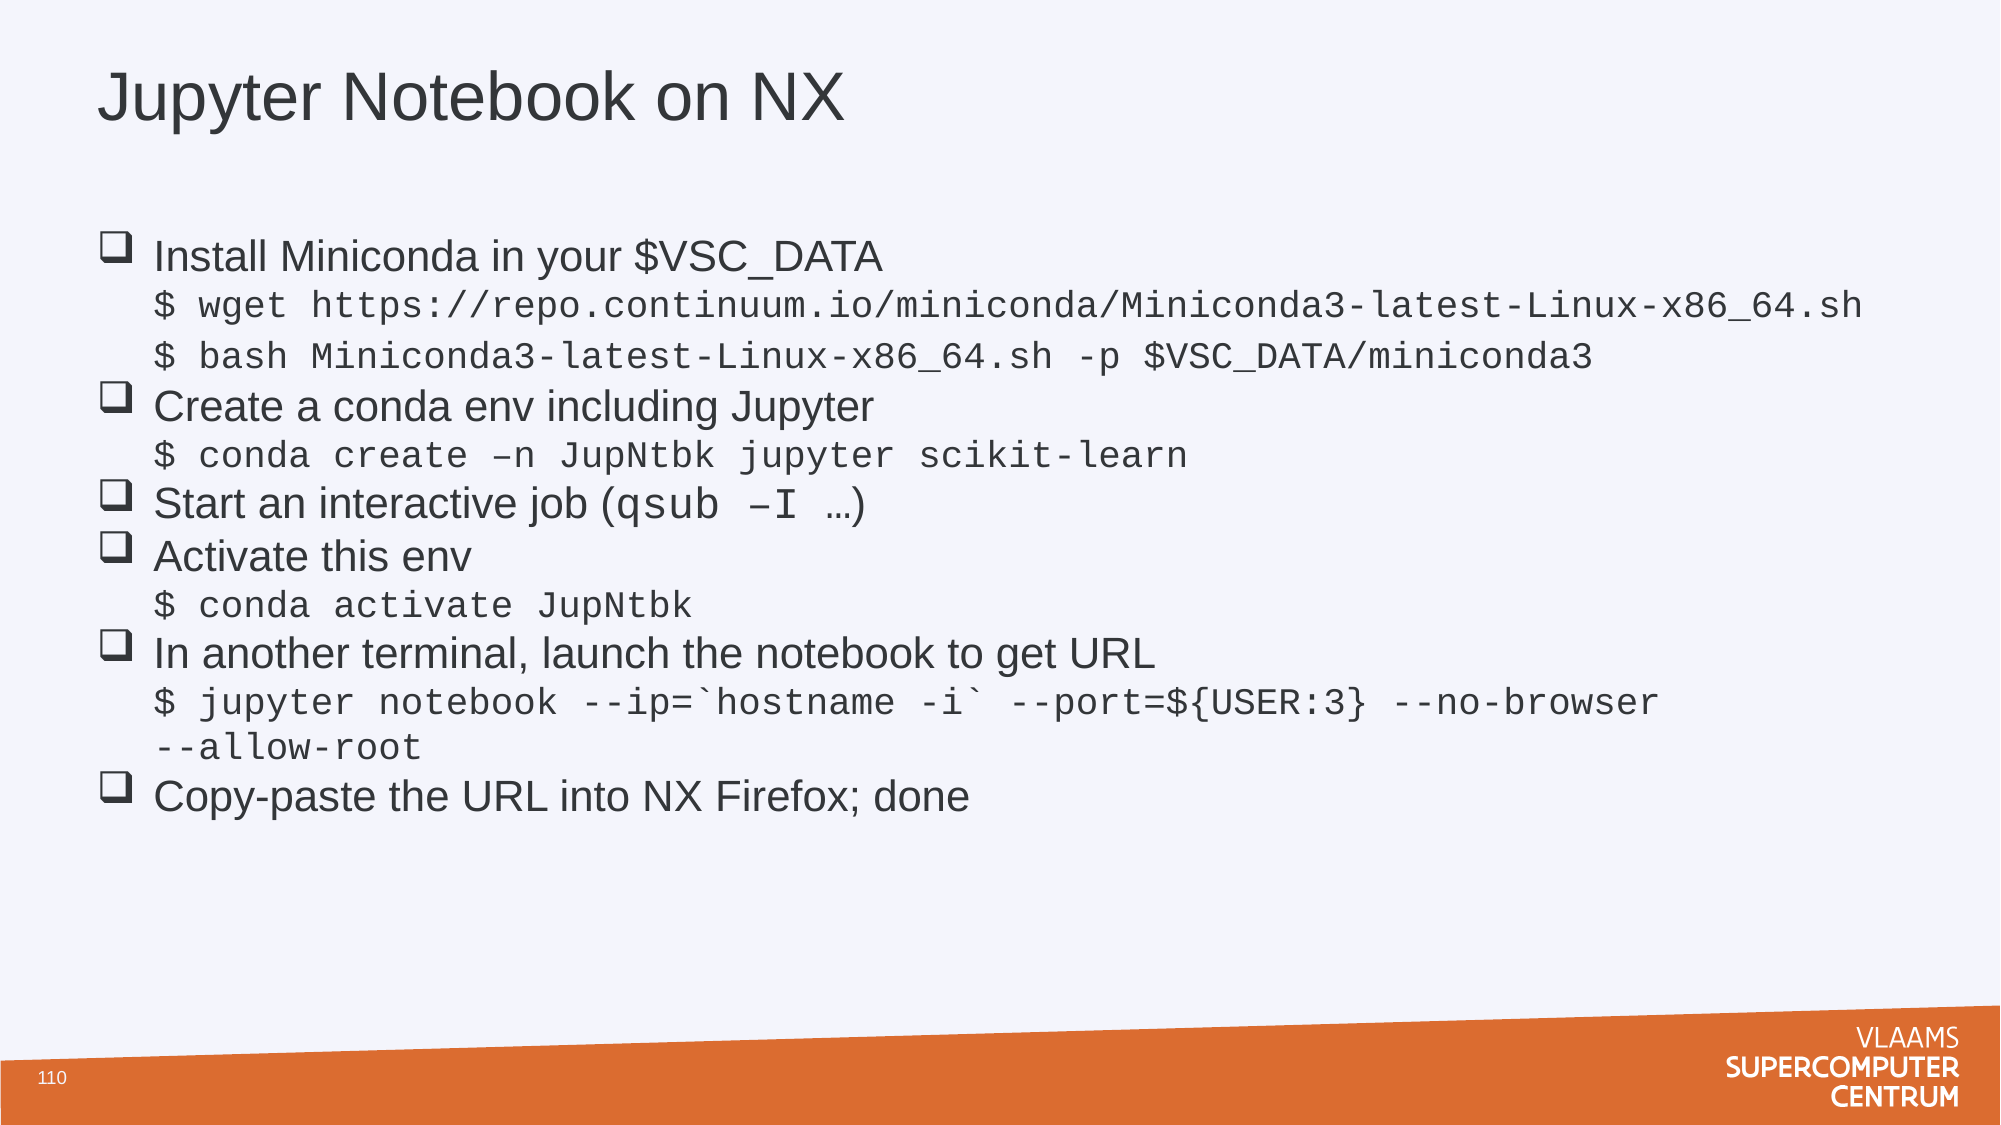

# Jupyter Notebook on NX
Install Miniconda in your $VSC_DATA
$ wget https://repo.continuum.io/miniconda/Miniconda3-latest-Linux-x86_64.sh
$ bash Miniconda3-latest-Linux-x86_64.sh -p $VSC_DATA/miniconda3
Create a conda env including Jupyter
$ conda create –n JupNtbk jupyter scikit-learn
Start an interactive job (qsub –I …)
Activate this env
$ conda activate JupNtbk
In another terminal, launch the notebook to get URL
$ jupyter notebook --ip=`hostname -i` --port=${USER:3} --no-browser
--allow-root
Copy-paste the URL into NX Firefox; done
110